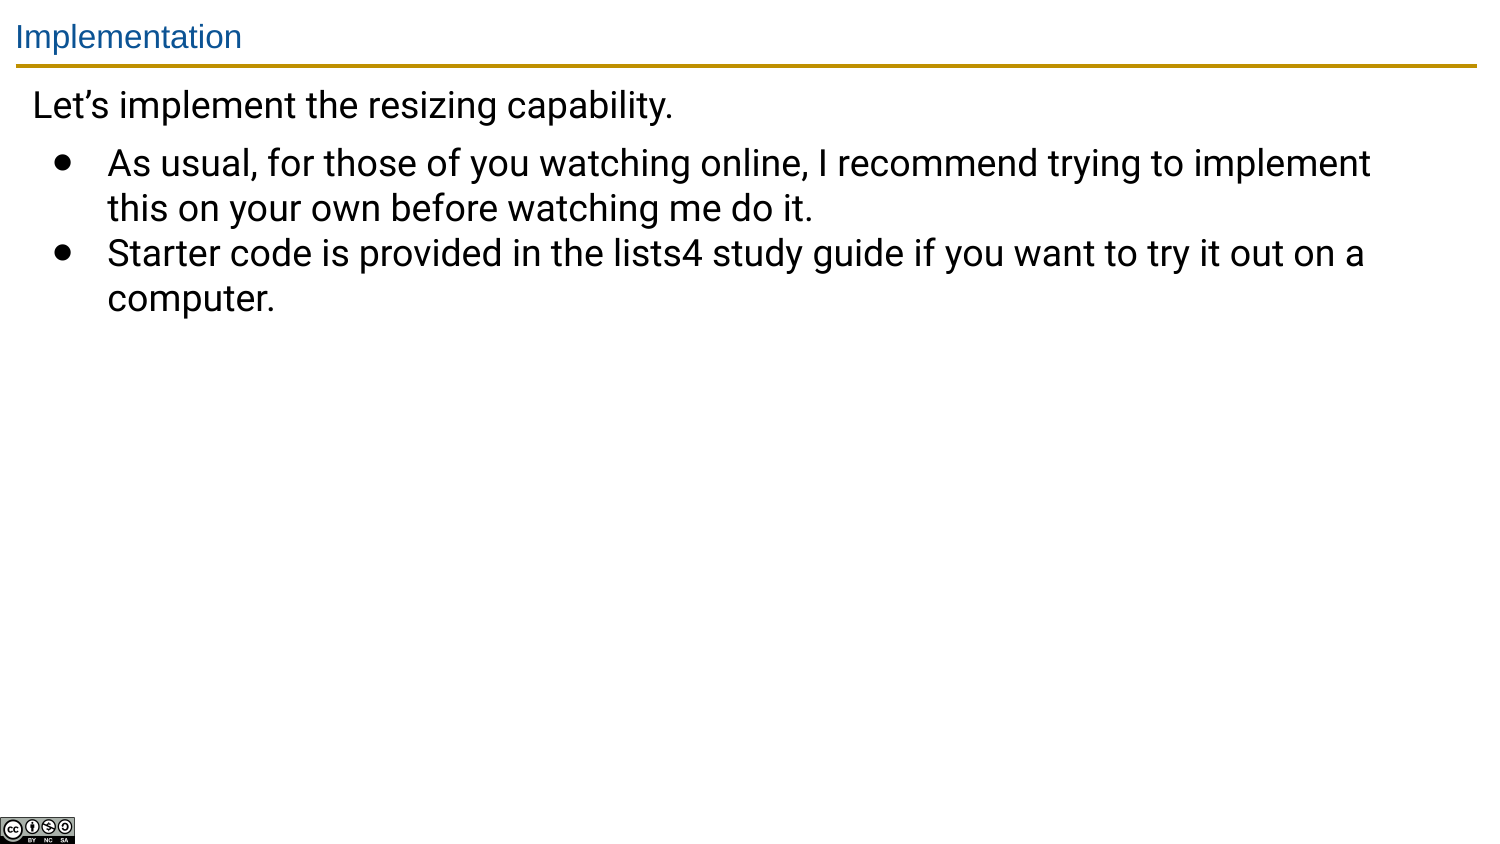

# Implementation
Let’s implement the resizing capability.
As usual, for those of you watching online, I recommend trying to implement this on your own before watching me do it.
Starter code is provided in the lists4 study guide if you want to try it out on a computer.